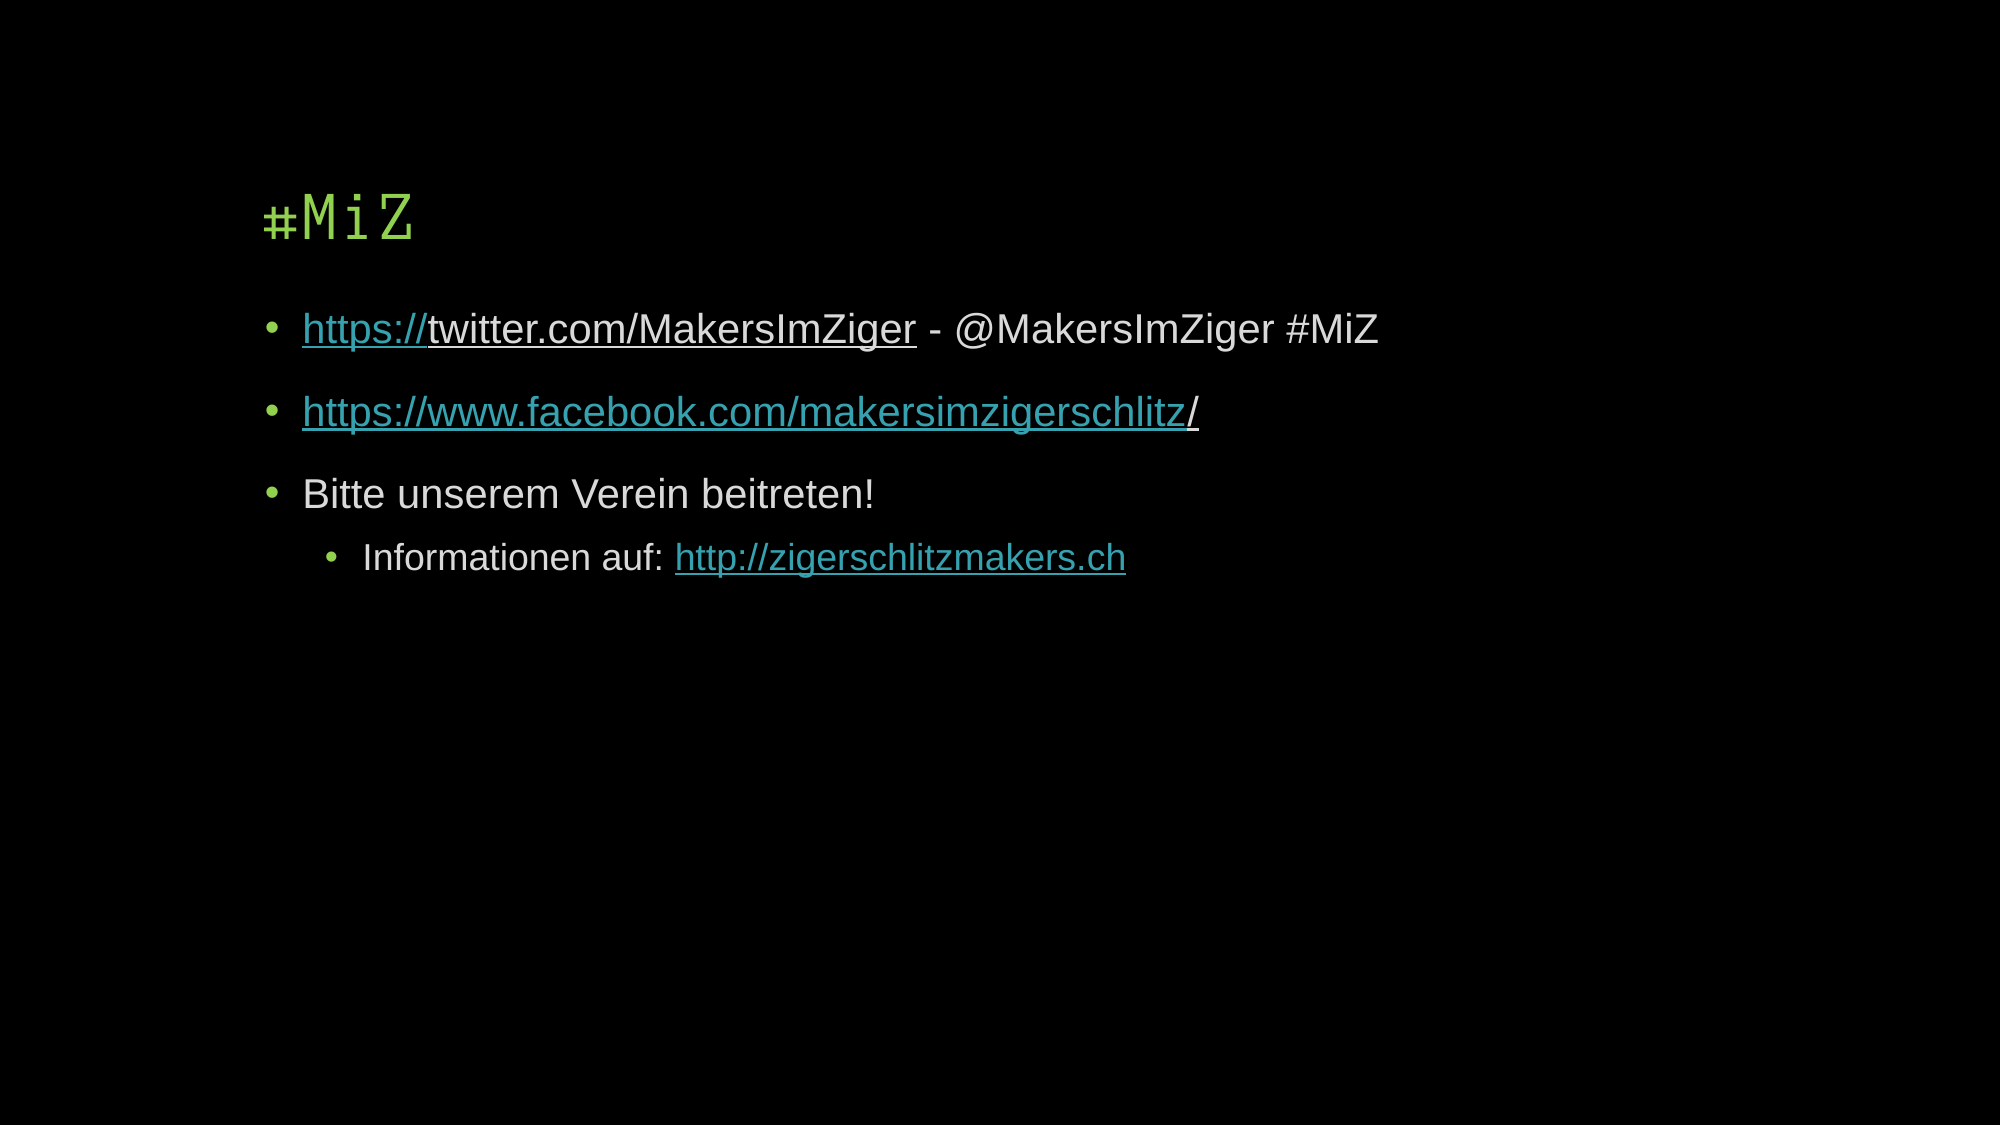

# #MiZ
https://twitter.com/MakersImZiger - @MakersImZiger #MiZ
https://www.facebook.com/makersimzigerschlitz/
Bitte unserem Verein beitreten!
Informationen auf: http://zigerschlitzmakers.ch